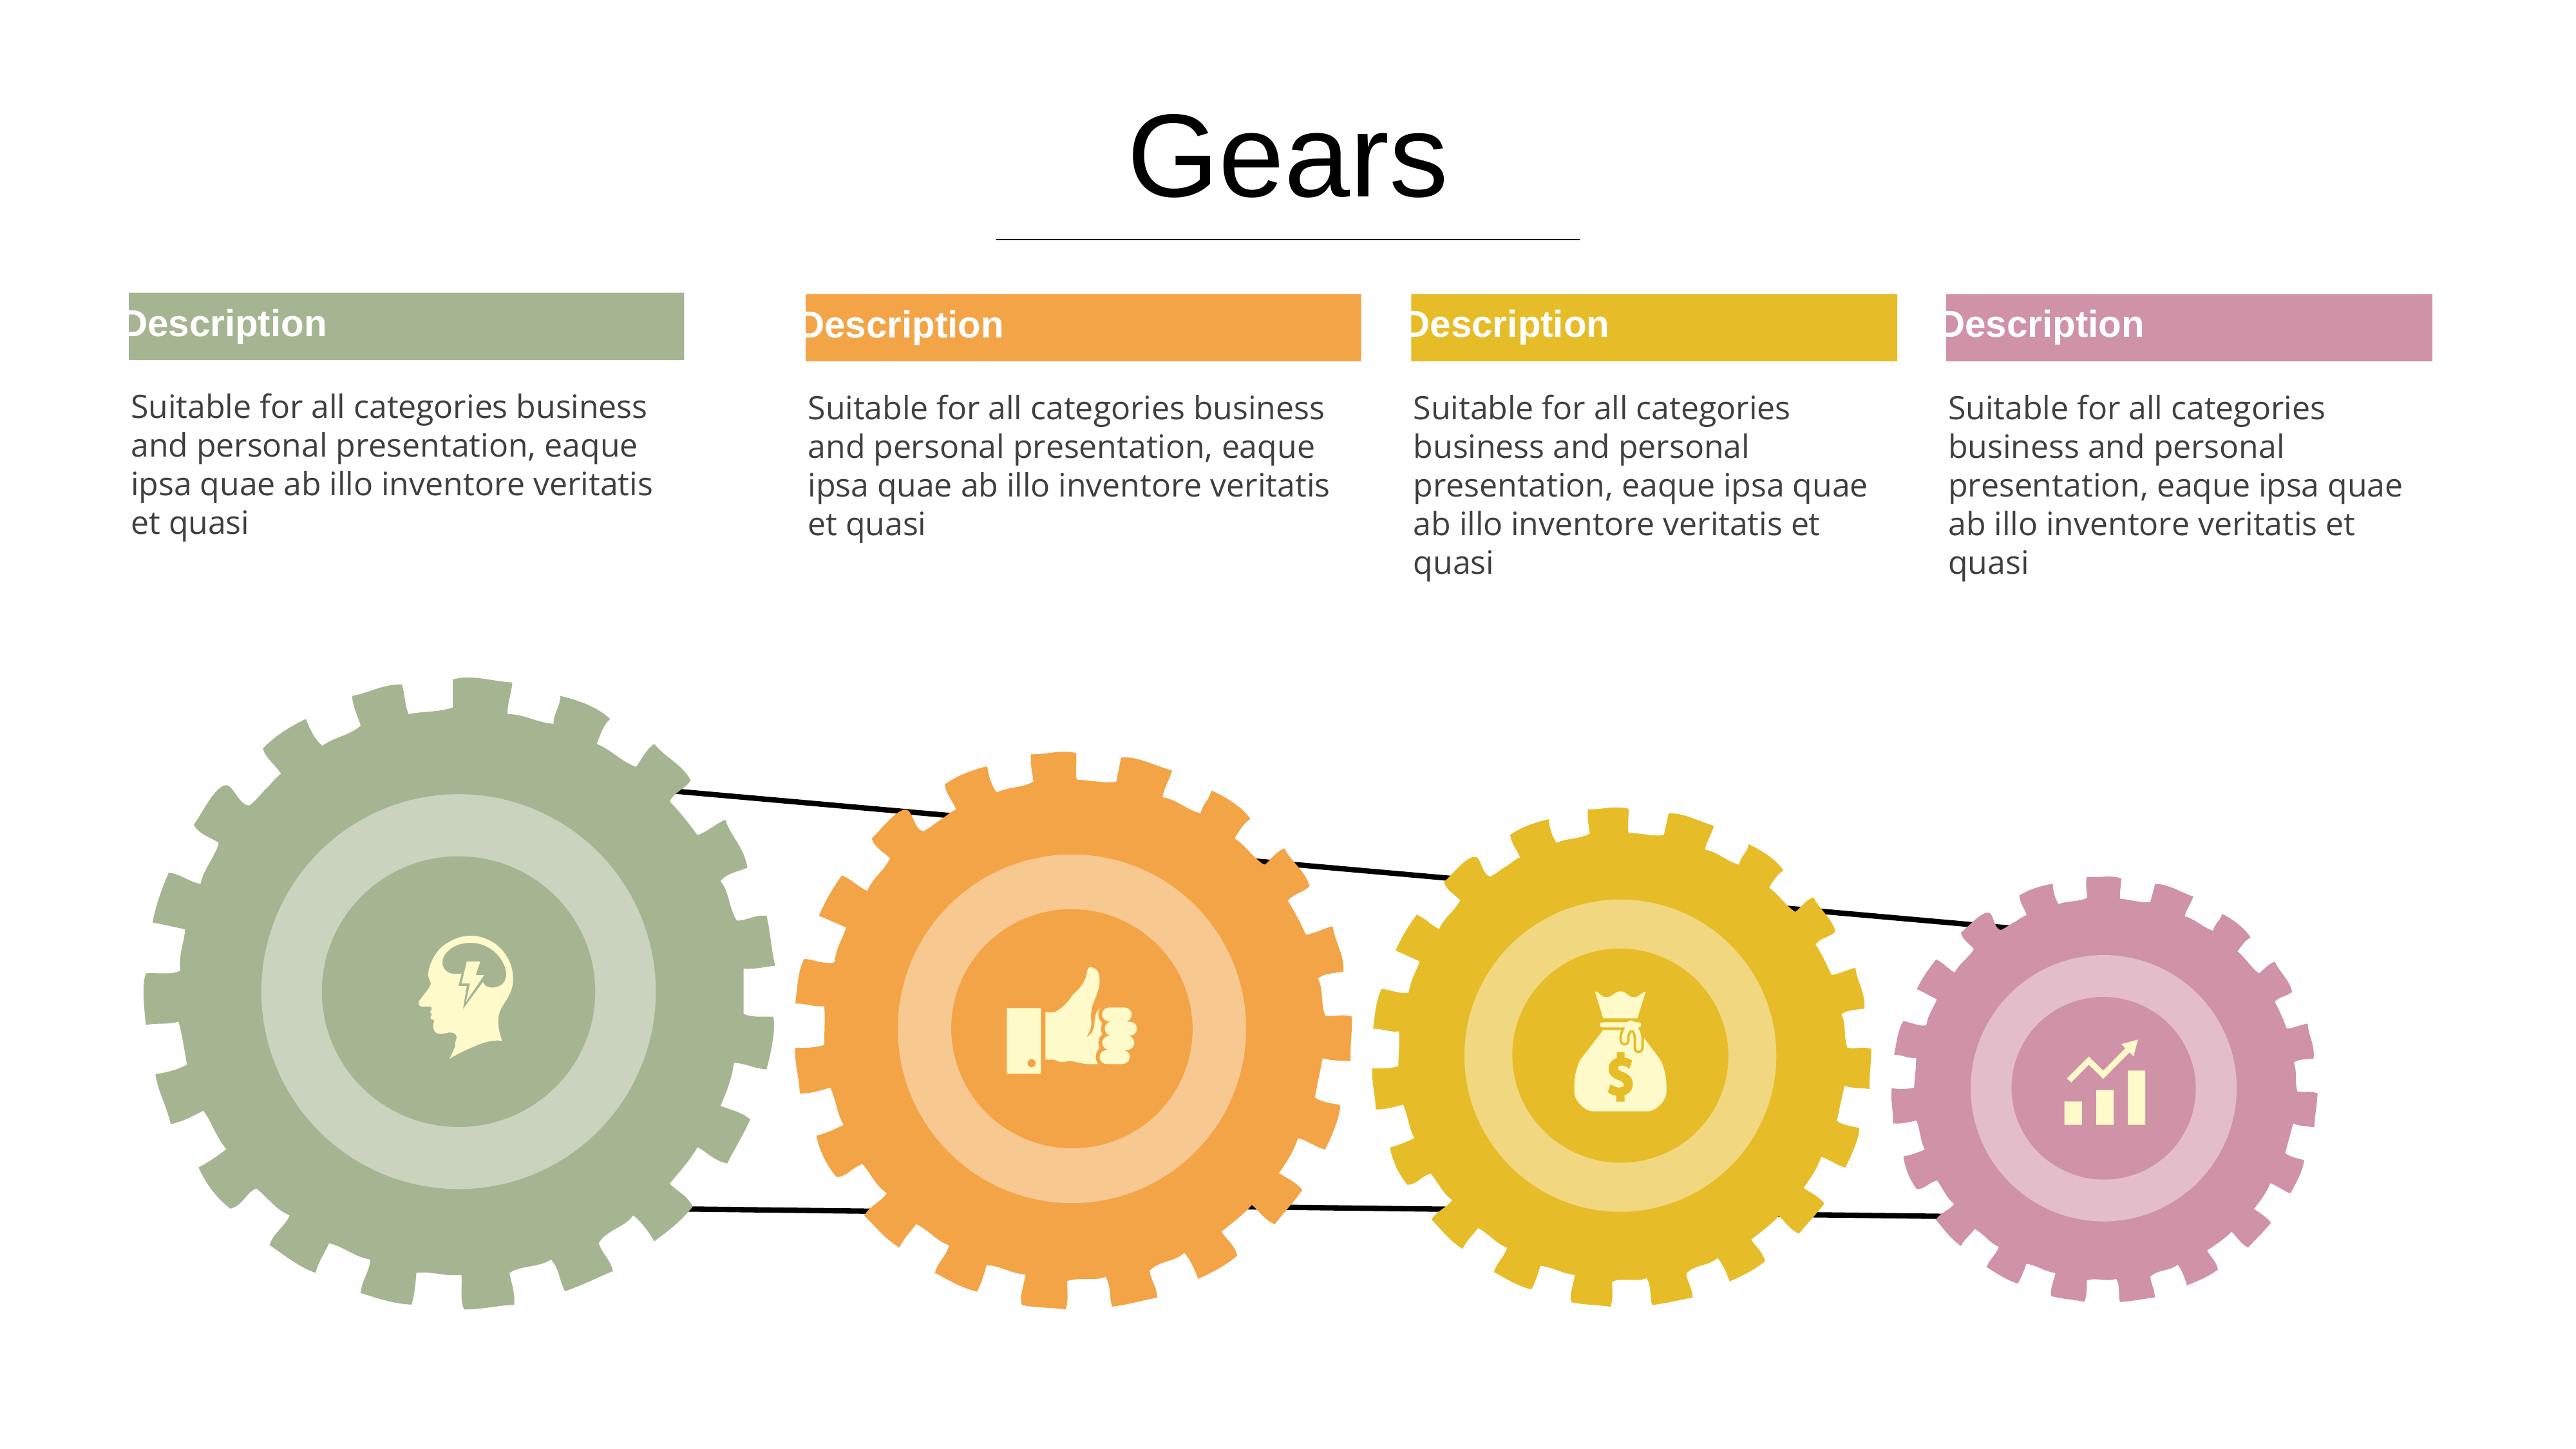

# Gears

Description

Description
Description
Description
Suitable for all categories business and personal presentation, eaque ipsa quae ab illo inventore veritatis et quasi
Suitable for all categories business and personal presentation, eaque ipsa quae ab illo inventore veritatis et quasi
Suitable for all categories business and personal presentation, eaque ipsa quae ab illo inventore veritatis et quasi
Suitable for all categories business and personal presentation, eaque ipsa quae ab illo inventore veritatis et quasi